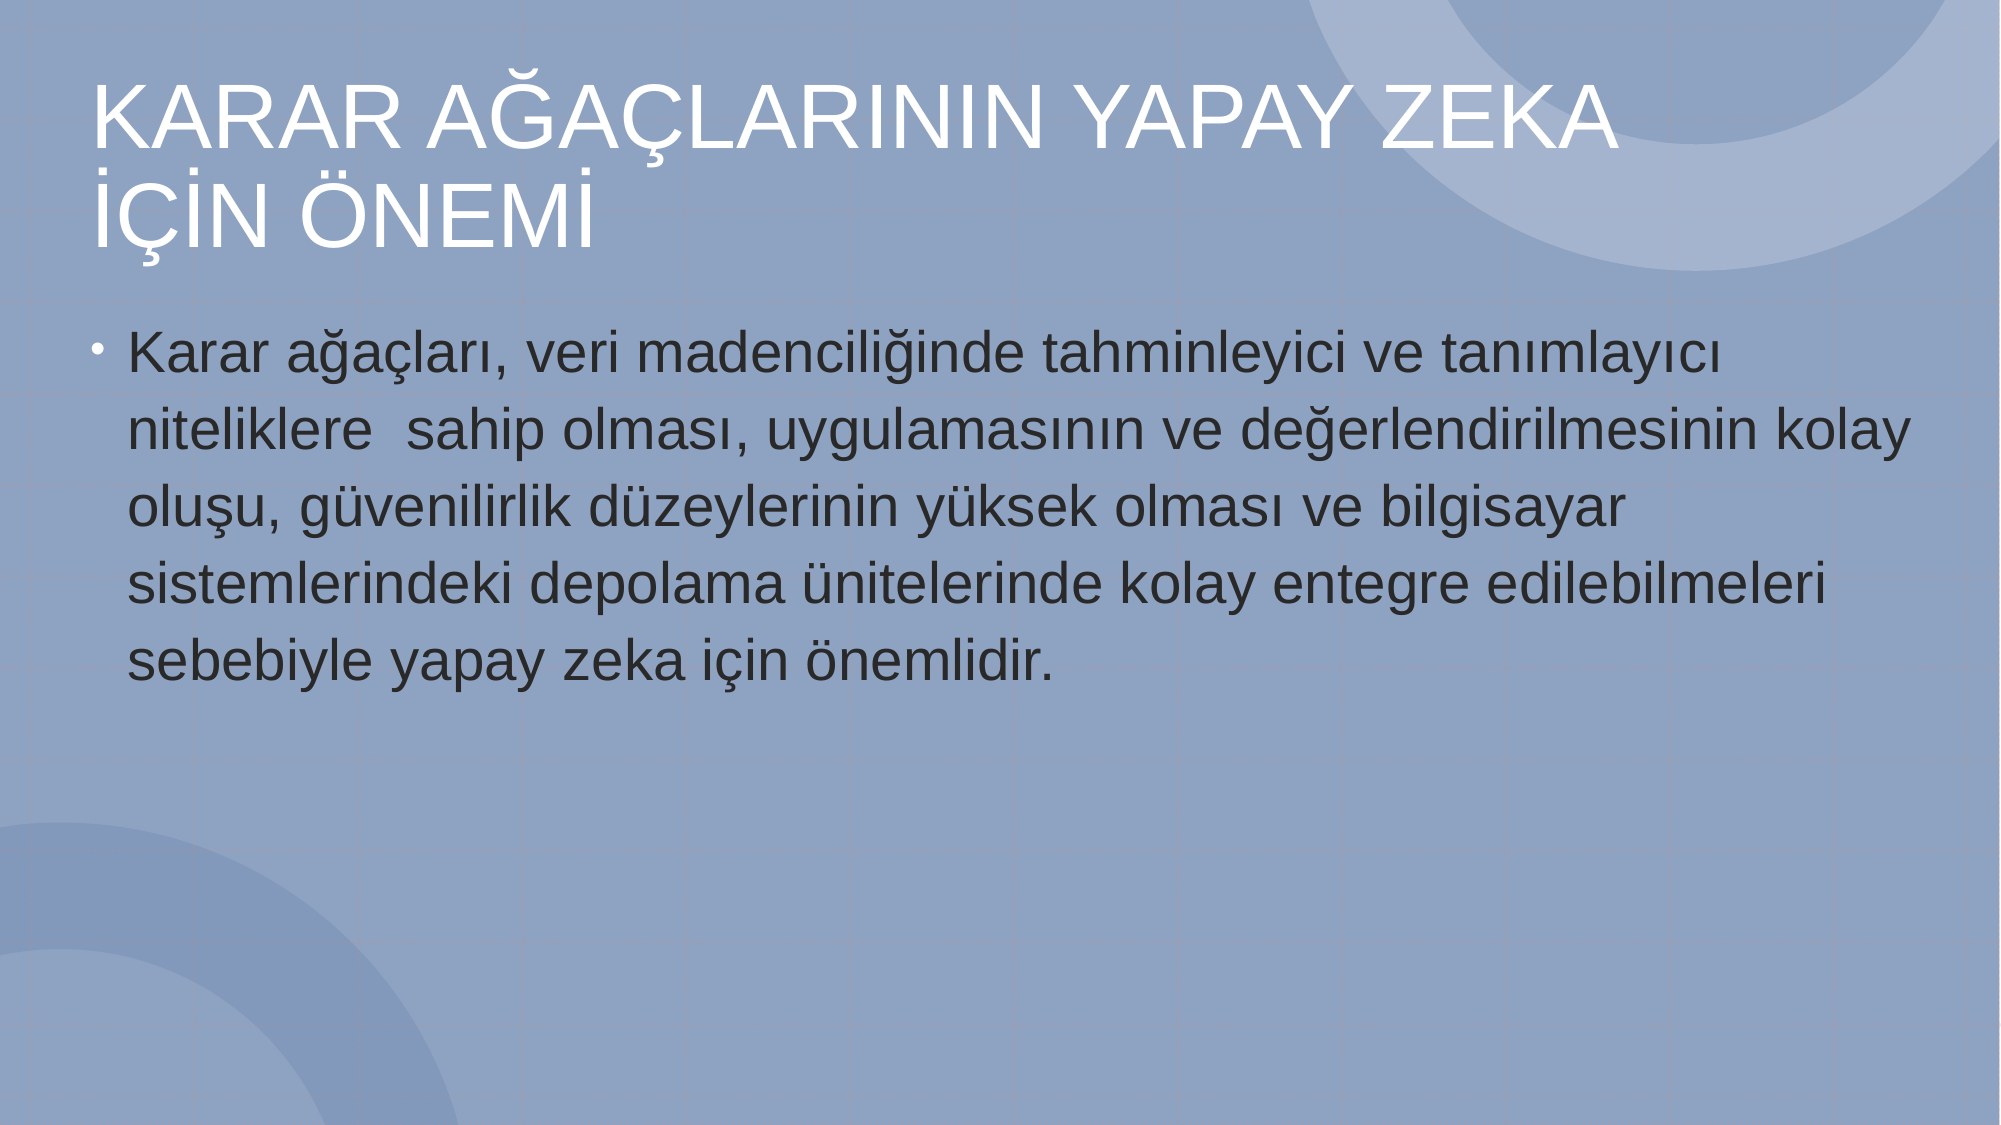

# KARAR AĞAÇLARININ YAPAY ZEKA İÇİN ÖNEMİ
Karar ağaçları, veri madenciliğinde tahminleyici ve tanımlayıcı niteliklere  sahip olması, uygulamasının ve değerlendirilmesinin kolay oluşu, güvenilirlik düzeylerinin yüksek olması ve bilgisayar sistemlerindeki depolama ünitelerinde kolay entegre edilebilmeleri sebebiyle yapay zeka için önemlidir.